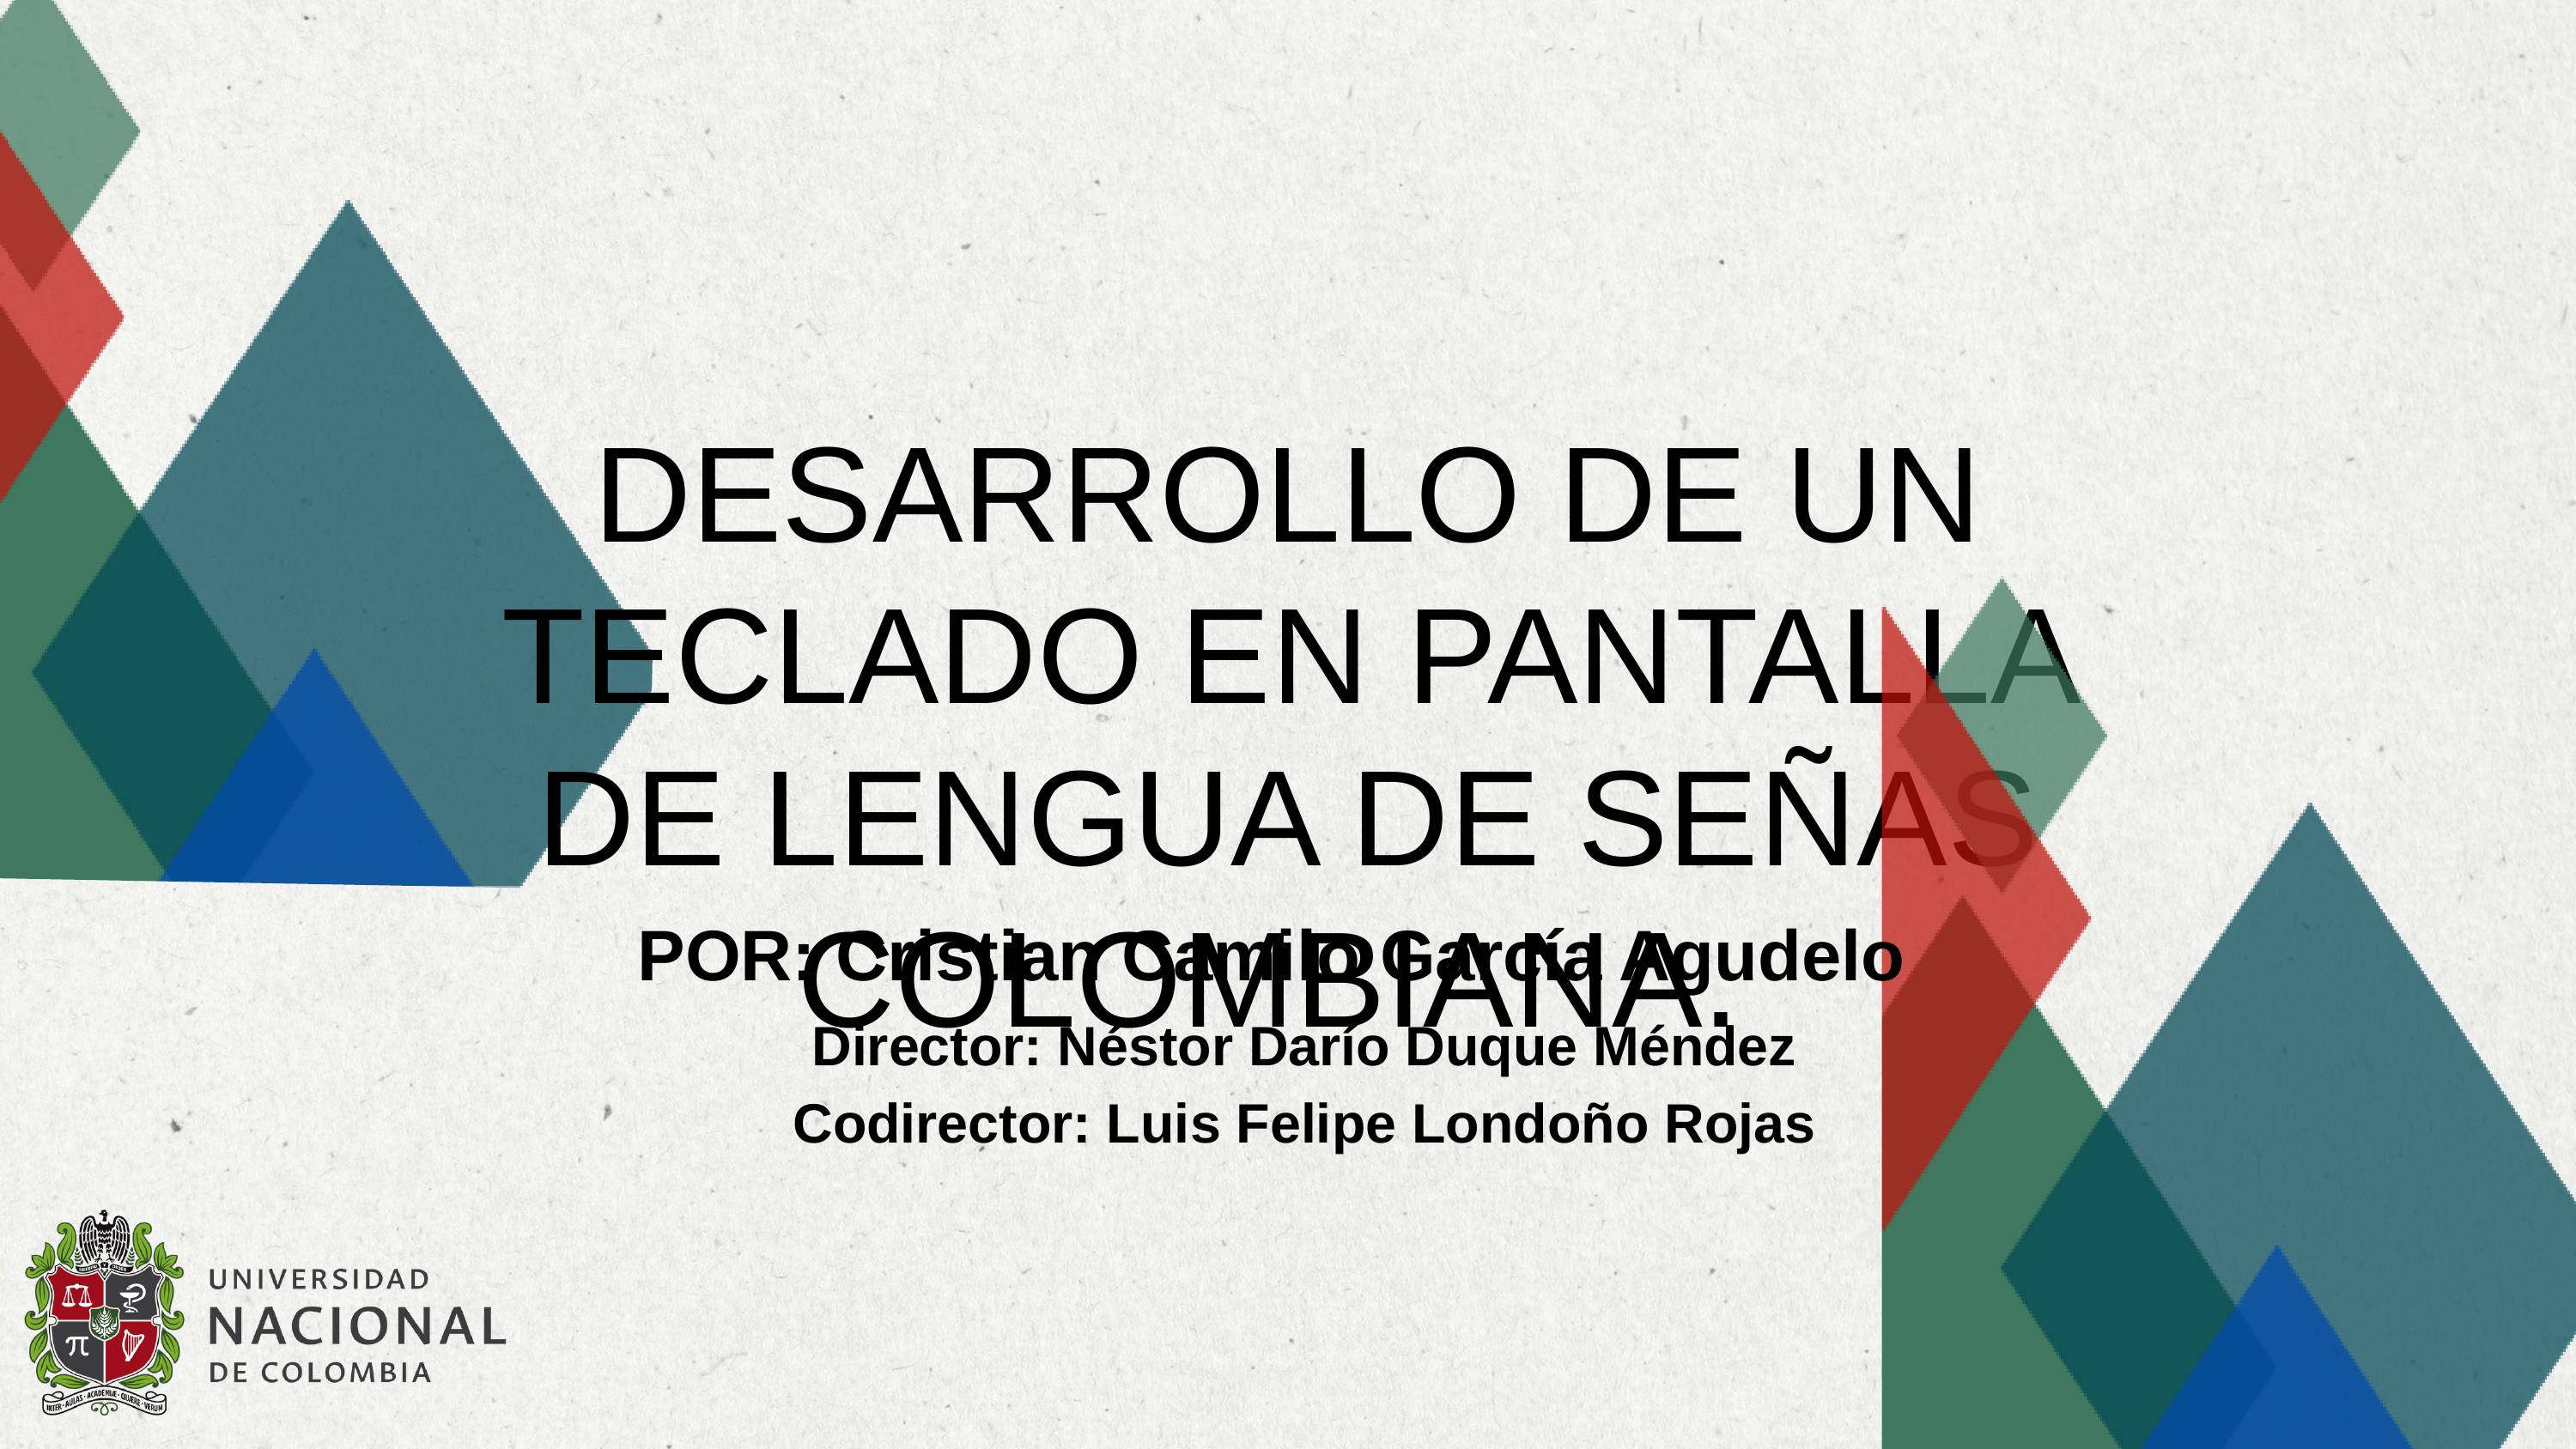

DESARROLLO DE UN TECLADO EN PANTALLA DE LENGUA DE SEÑAS COLOMBIANA.

POR: Cristian Camilo García Agudelo
Director: Néstor Darío Duque Méndez
Codirector: Luis Felipe Londoño Rojas